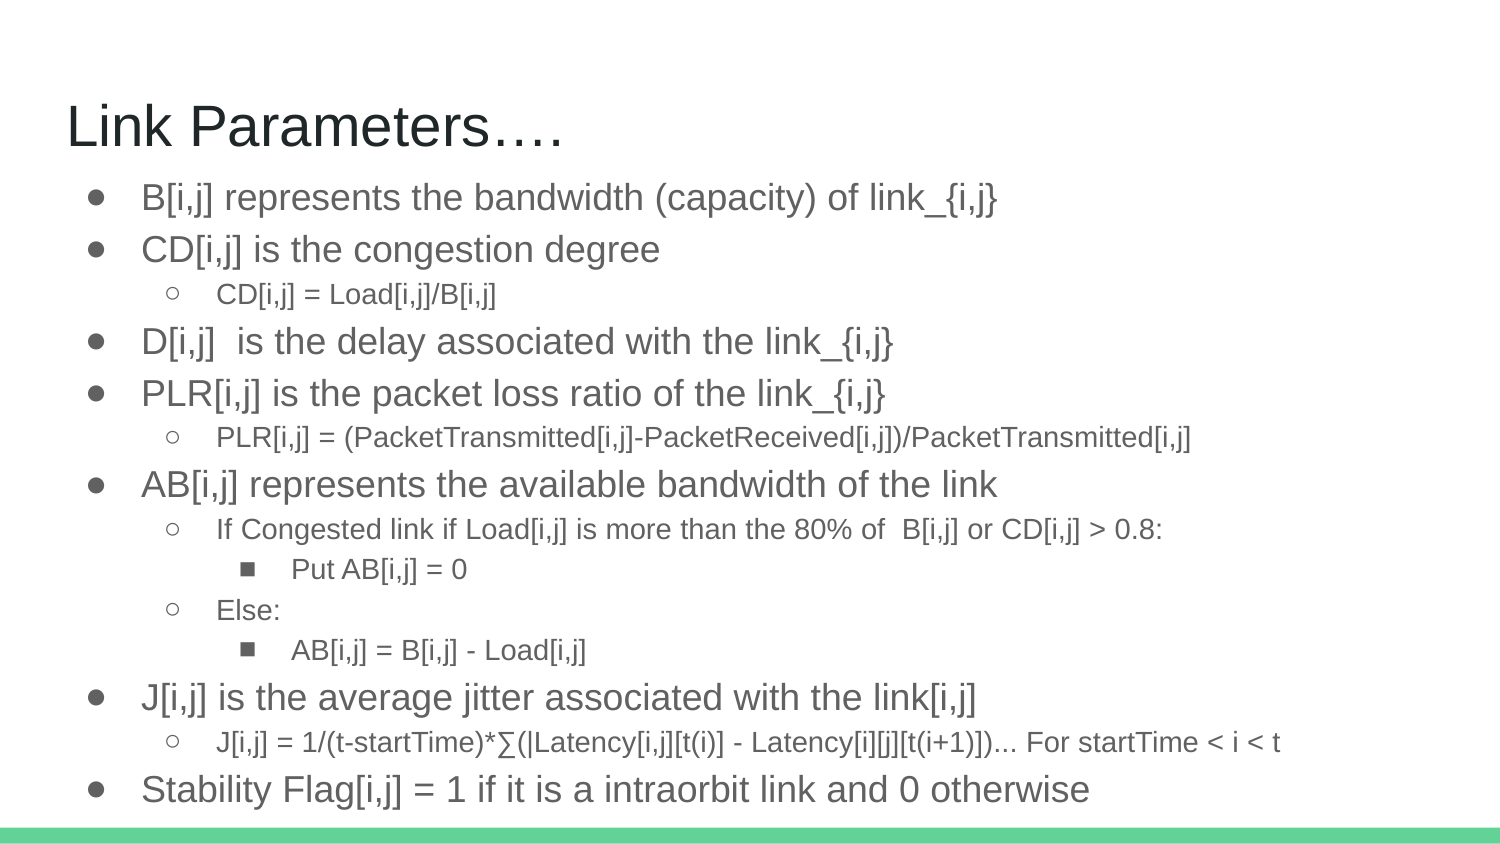

# Link Parameters….
B[i,j] represents the bandwidth (capacity) of link_{i,j}
CD[i,j] is the congestion degree
CD[i,j] = Load[i,j]/B[i,j]
D[i,j]  is the delay associated with the link_{i,j}
PLR[i,j] is the packet loss ratio of the link_{i,j}
PLR[i,j] = (PacketTransmitted[i,j]-PacketReceived[i,j])/PacketTransmitted[i,j]
AB[i,j] represents the available bandwidth of the link
If Congested link if Load[i,j] is more than the 80% of  B[i,j] or CD[i,j] > 0.8:
Put AB[i,j] = 0
Else:
AB[i,j] = B[i,j] - Load[i,j]
J[i,j] is the average jitter associated with the link[i,j]
J[i,j] = 1/(t-startTime)*∑(|Latency[i,j][t(i)] - Latency[i][j][t(i+1)])... For startTime < i < t
Stability Flag[i,j] = 1 if it is a intraorbit link and 0 otherwise